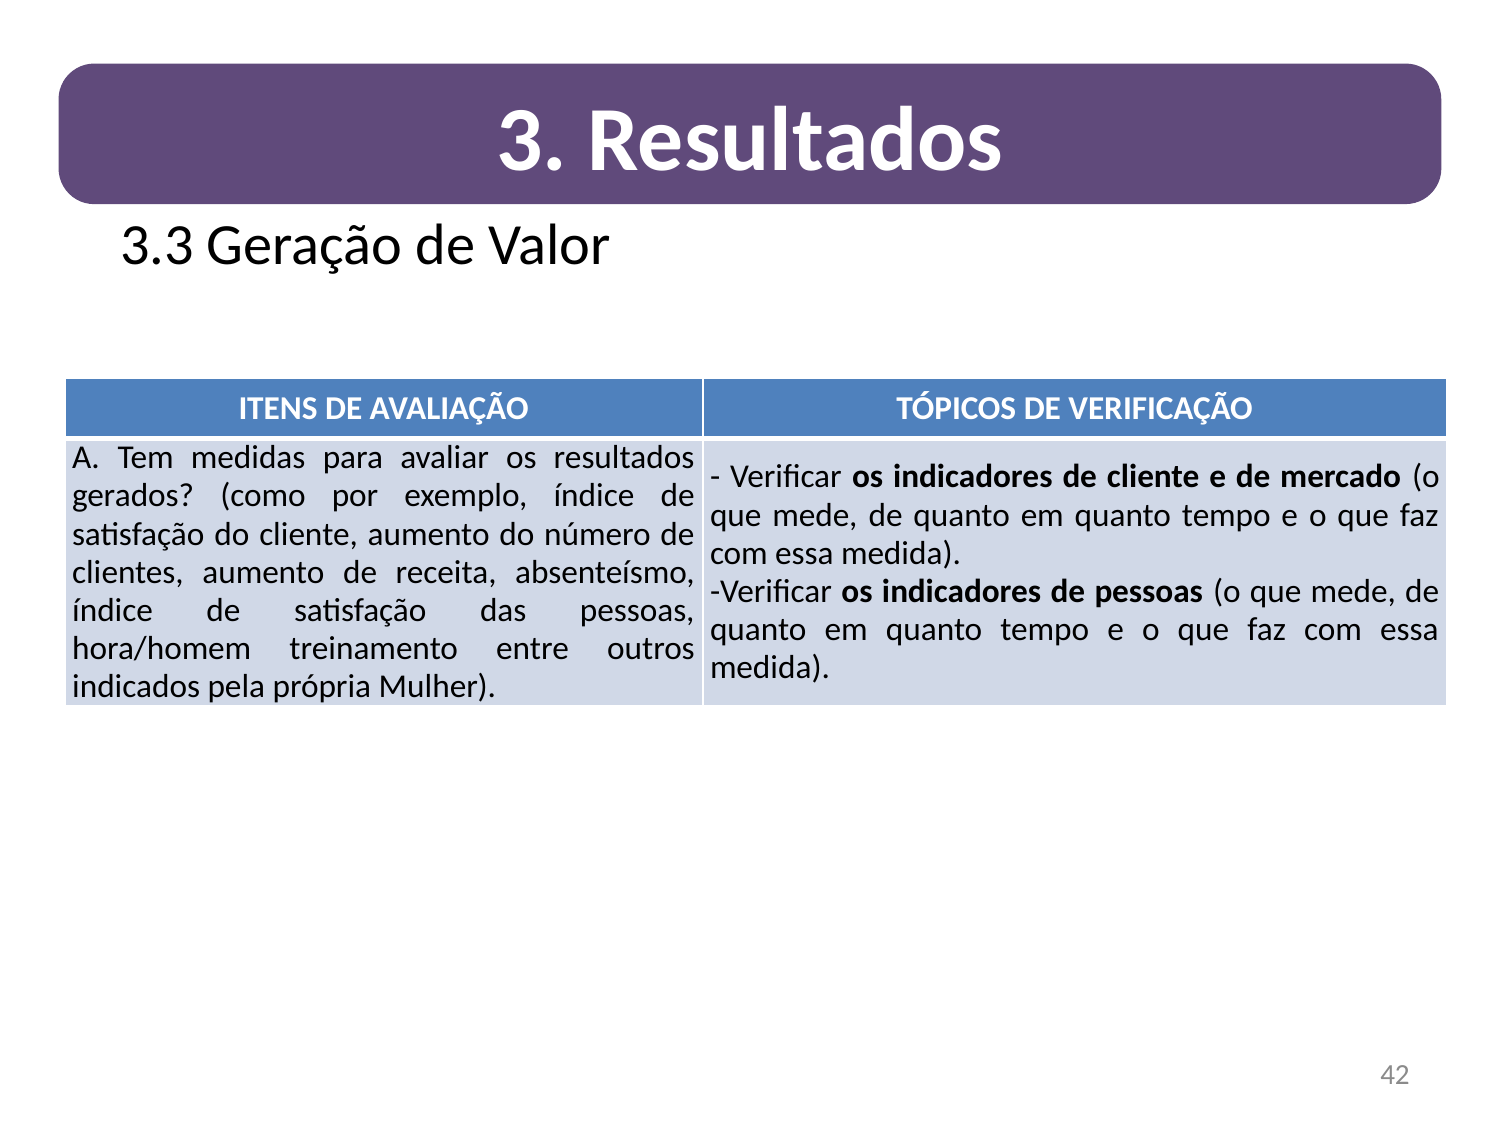

3. Resultados
# 3.3 Geração de Valor
| ITENS DE AVALIAÇÃO | TÓPICOS DE VERIFICAÇÃO |
| --- | --- |
| A. Tem medidas para avaliar os resultados gerados? (como por exemplo, índice de satisfação do cliente, aumento do número de clientes, aumento de receita, absenteísmo, índice de satisfação das pessoas, hora/homem treinamento entre outros indicados pela própria Mulher). | - Verificar os indicadores de cliente e de mercado (o que mede, de quanto em quanto tempo e o que faz com essa medida). -Verificar os indicadores de pessoas (o que mede, de quanto em quanto tempo e o que faz com essa medida). |
42